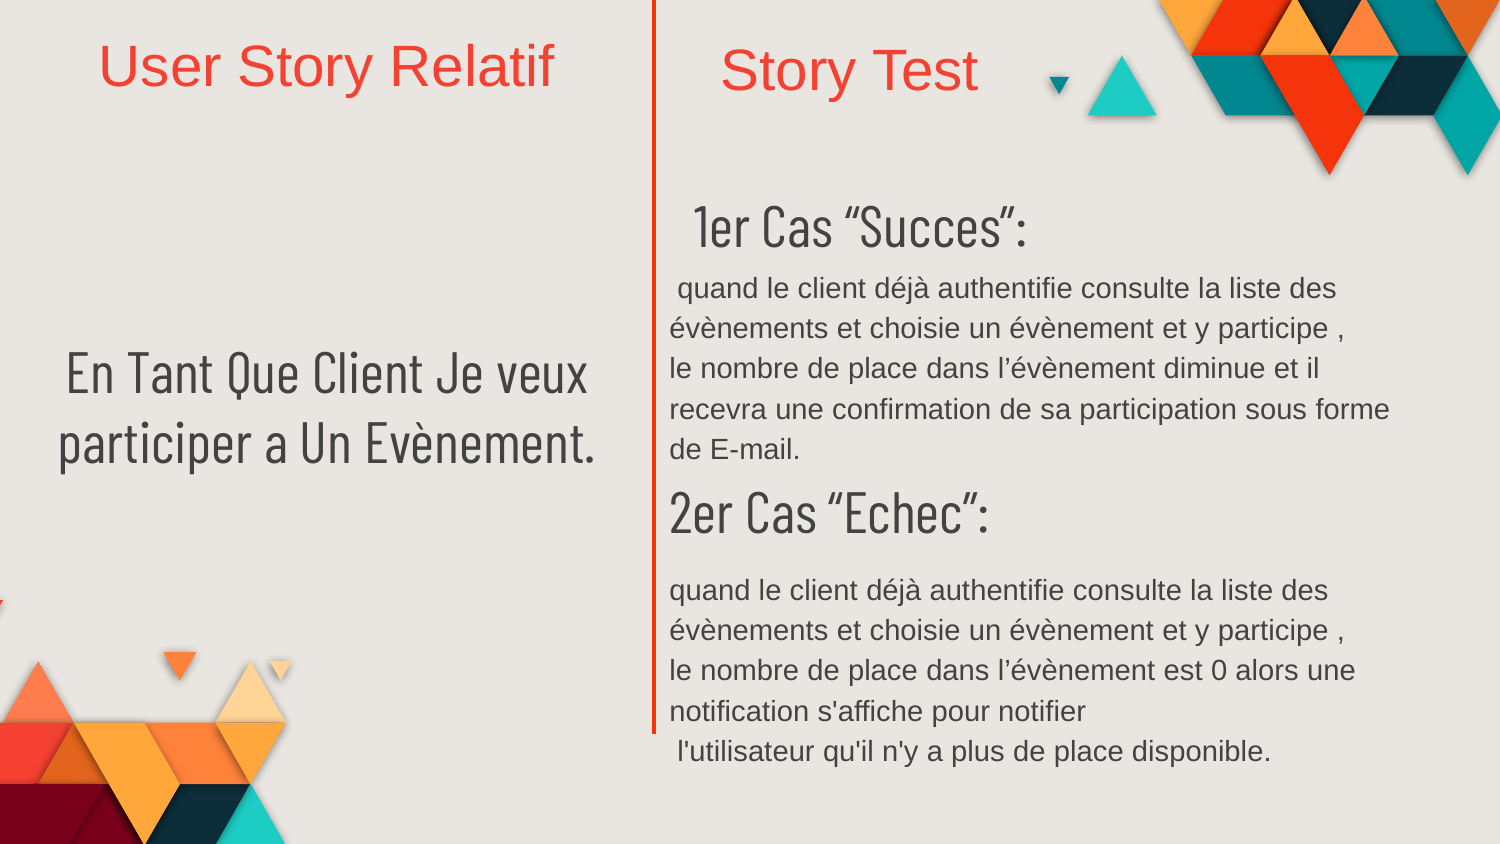

User Story Relatif
Story Test
En Tant Que Client Je veux participer a Un Evènement.
1er Cas “Succes”:
 quand le client déjà authentifie consulte la liste des évènements et choisie un évènement et y participe ,
le nombre de place dans l’évènement diminue et il recevra une confirmation de sa participation sous forme de E-mail.
2er Cas “Echec”:
quand le client déjà authentifie consulte la liste des évènements et choisie un évènement et y participe ,
le nombre de place dans l’évènement est 0 alors une notification s'affiche pour notifier
 l'utilisateur qu'il n'y a plus de place disponible.